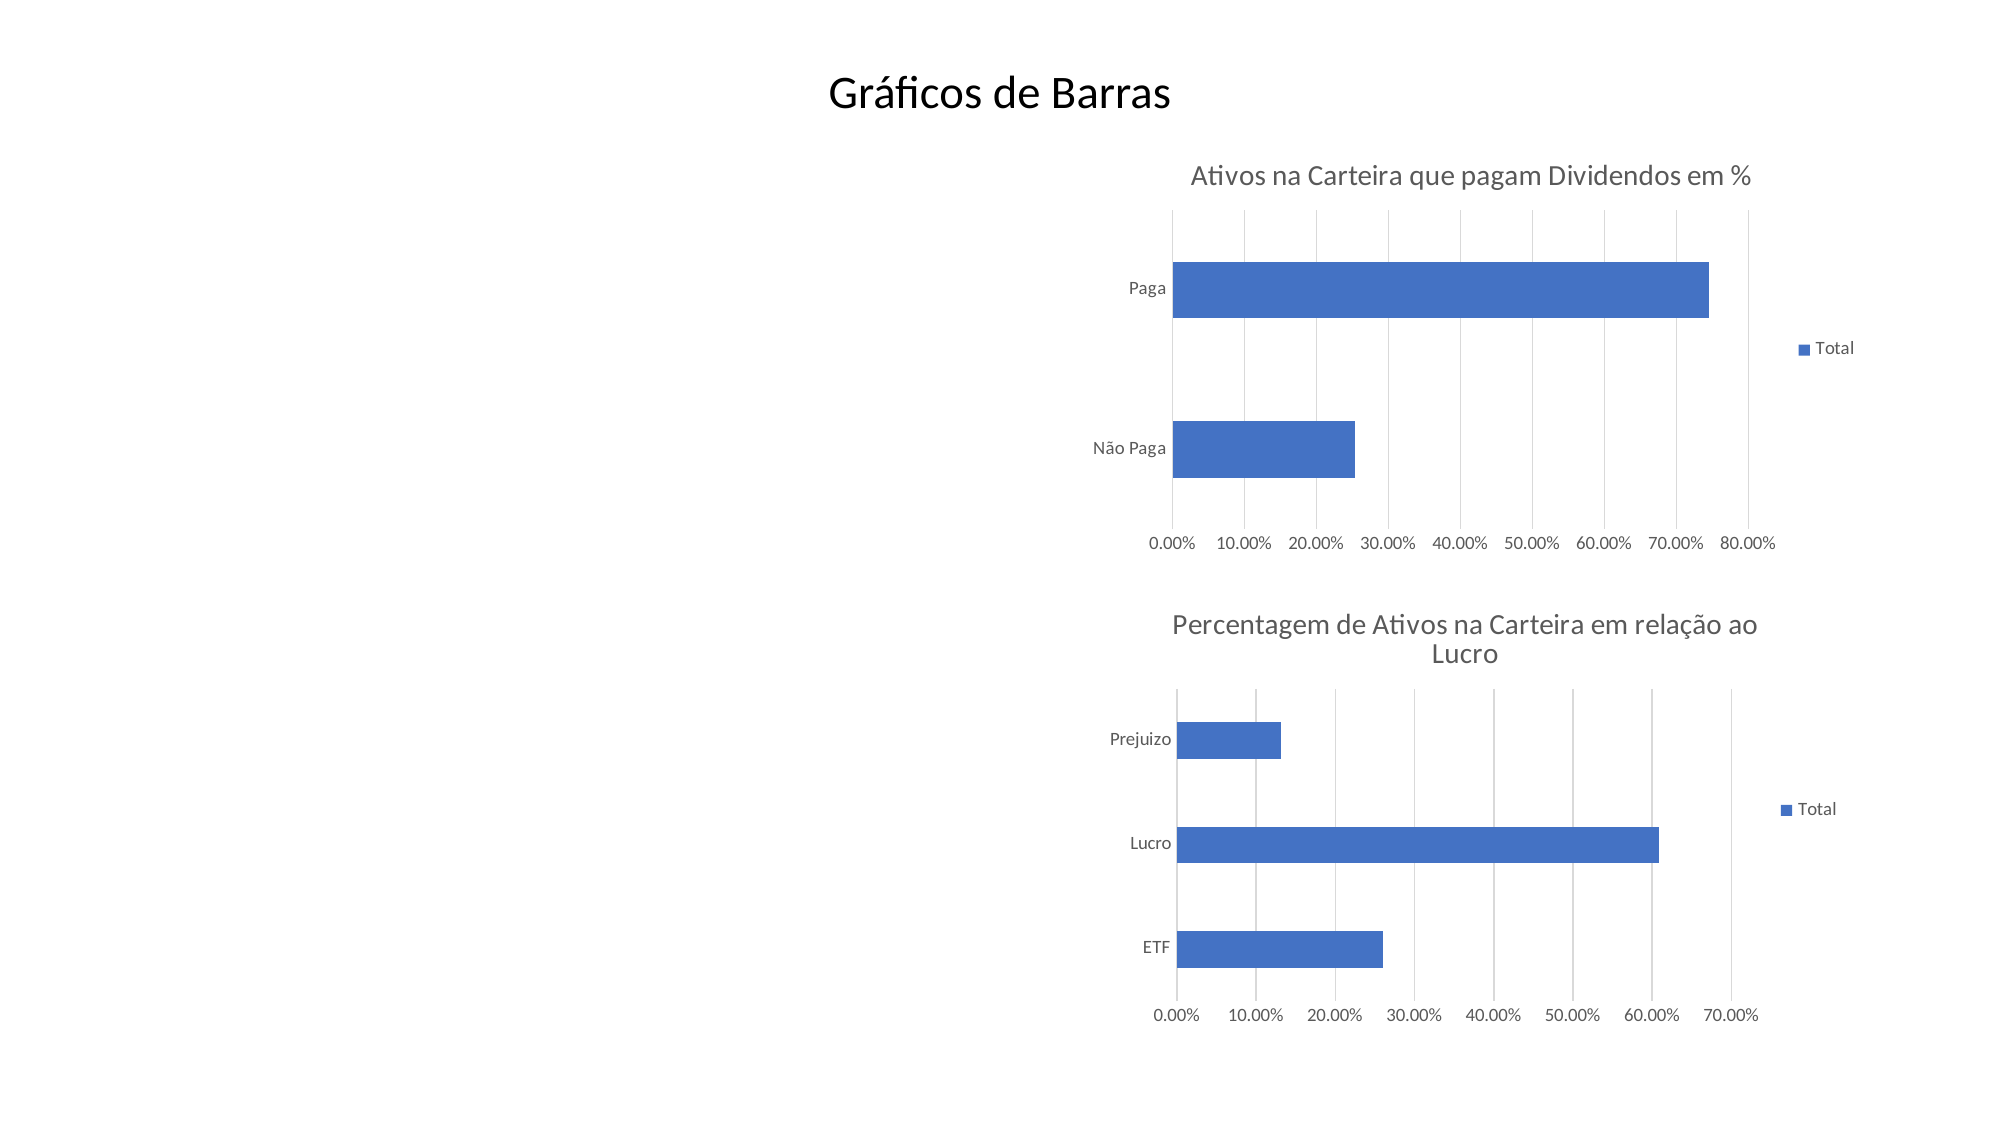

# Gráficos de Barras

### Chart: Ativos na Carteira que pagam Dividendos em %

| Category | Total |
|---|---|
| Não Paga | 0.2540163450620805 |
| Paga | 0.7459836549379197 |

### Chart: Percentagem de Ativos na Carteira em relação ao Lucro

| Category | Total |
|---|---|
| ETF | 0.26010383007955923 |
| Lucro | 0.608478340765478 |
| Prejuizo | 0.13141782915496286 |